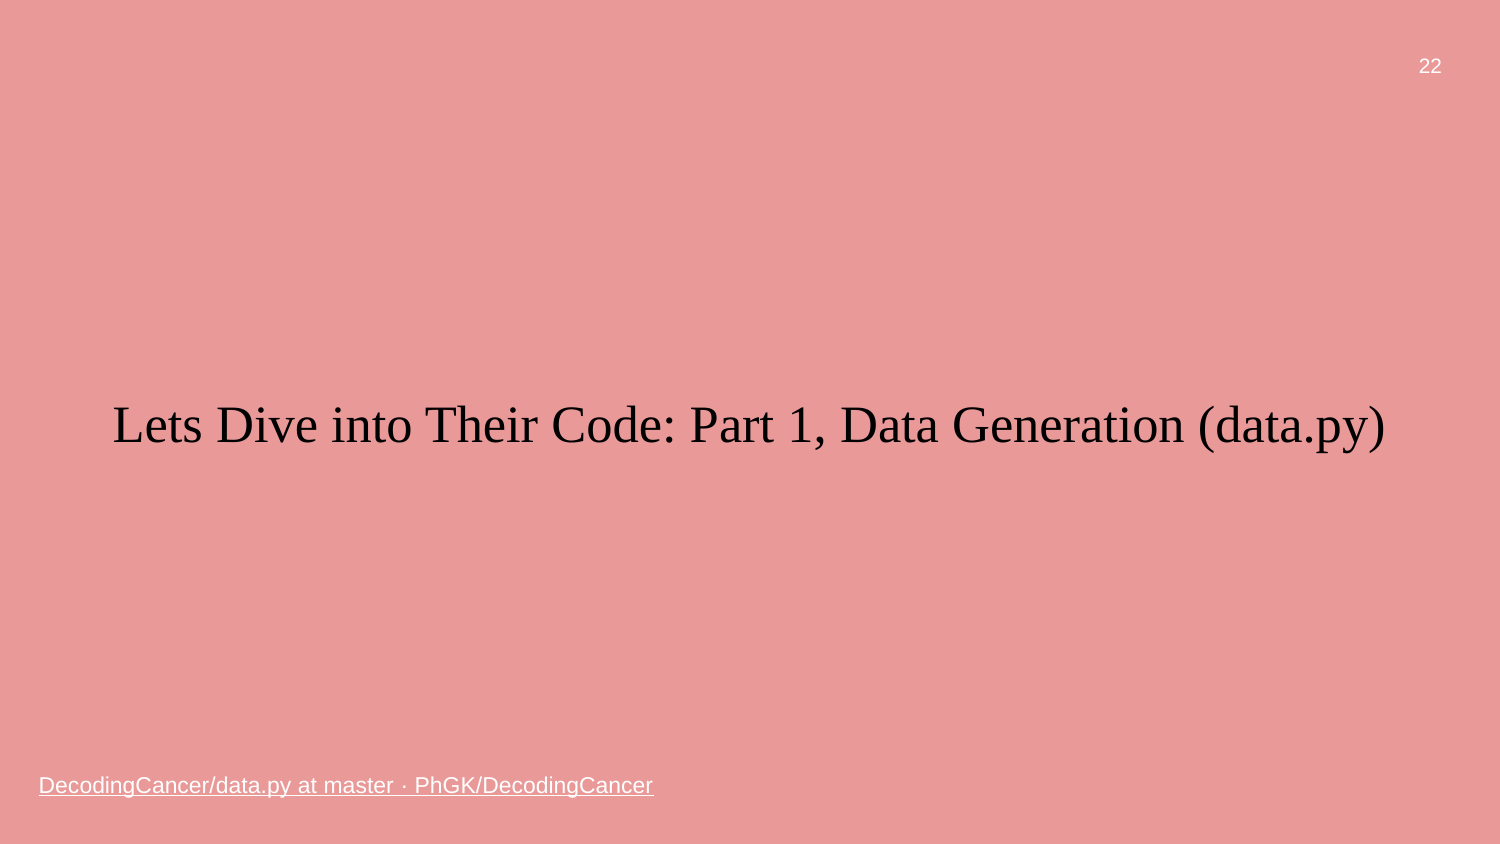

22
# Lets Dive into Their Code: Part 1, Data Generation (data.py)
DecodingCancer/data.py at master · PhGK/DecodingCancer